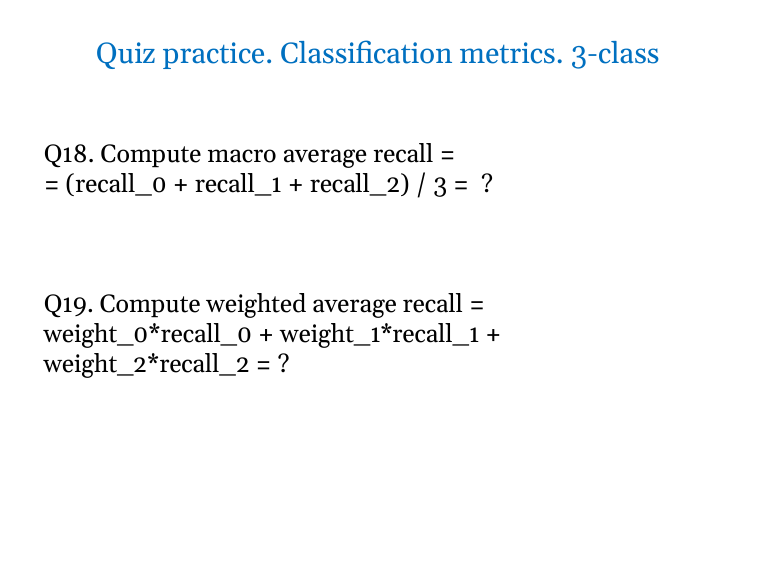

# Quiz practice. Classification metrics. 3-class
Q18. Compute macro average recall =
= (recall_0 + recall_1 + recall_2) / 3 =  ?

Q19. Compute weighted average recall =
weight_0*recall_0 + weight_1*recall_1 + weight_2*recall_2 = ?